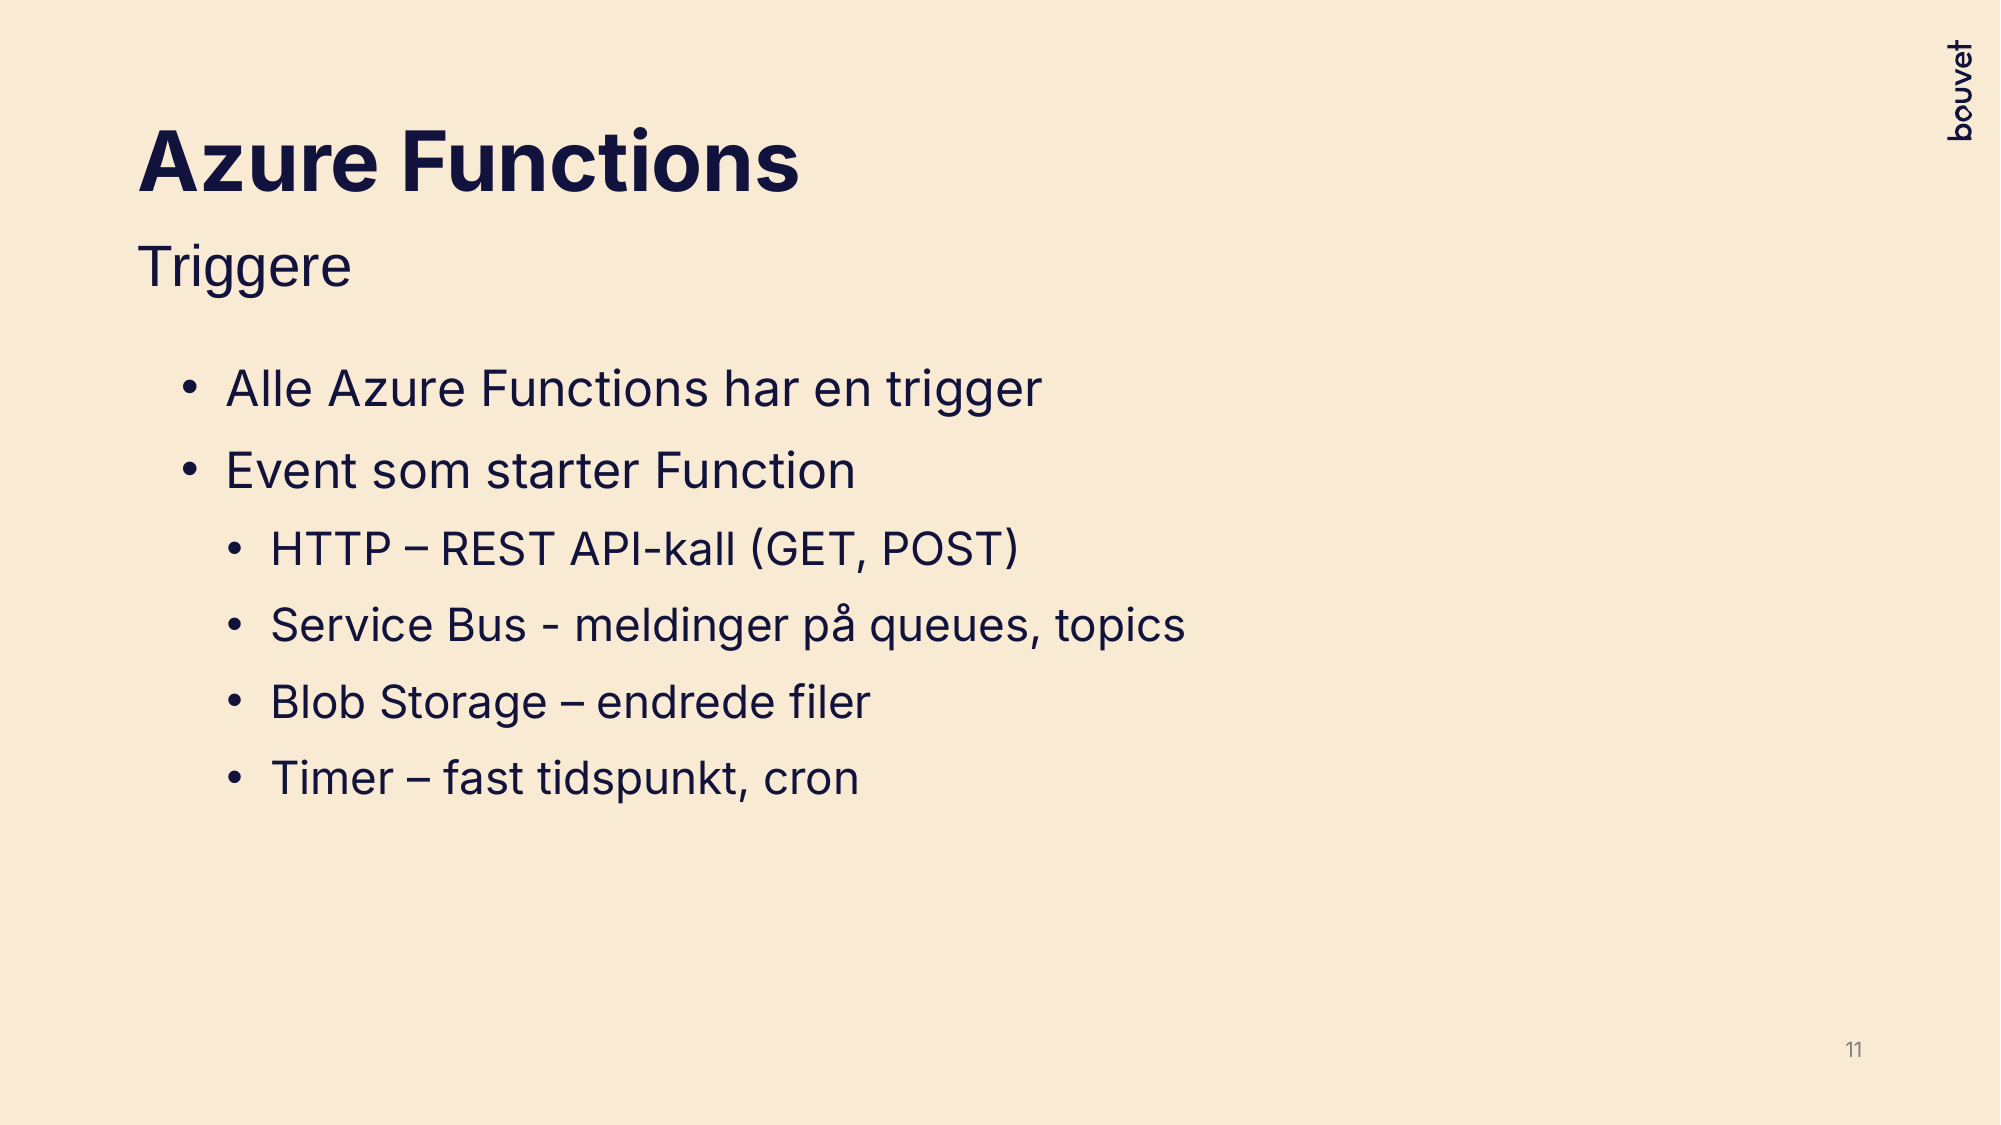

# Azure Functions
Triggere
Alle Azure Functions har en trigger
Event som starter Function
HTTP – REST API-kall (GET, POST)
Service Bus - meldinger på queues, topics
Blob Storage – endrede filer
Timer – fast tidspunkt, cron

11